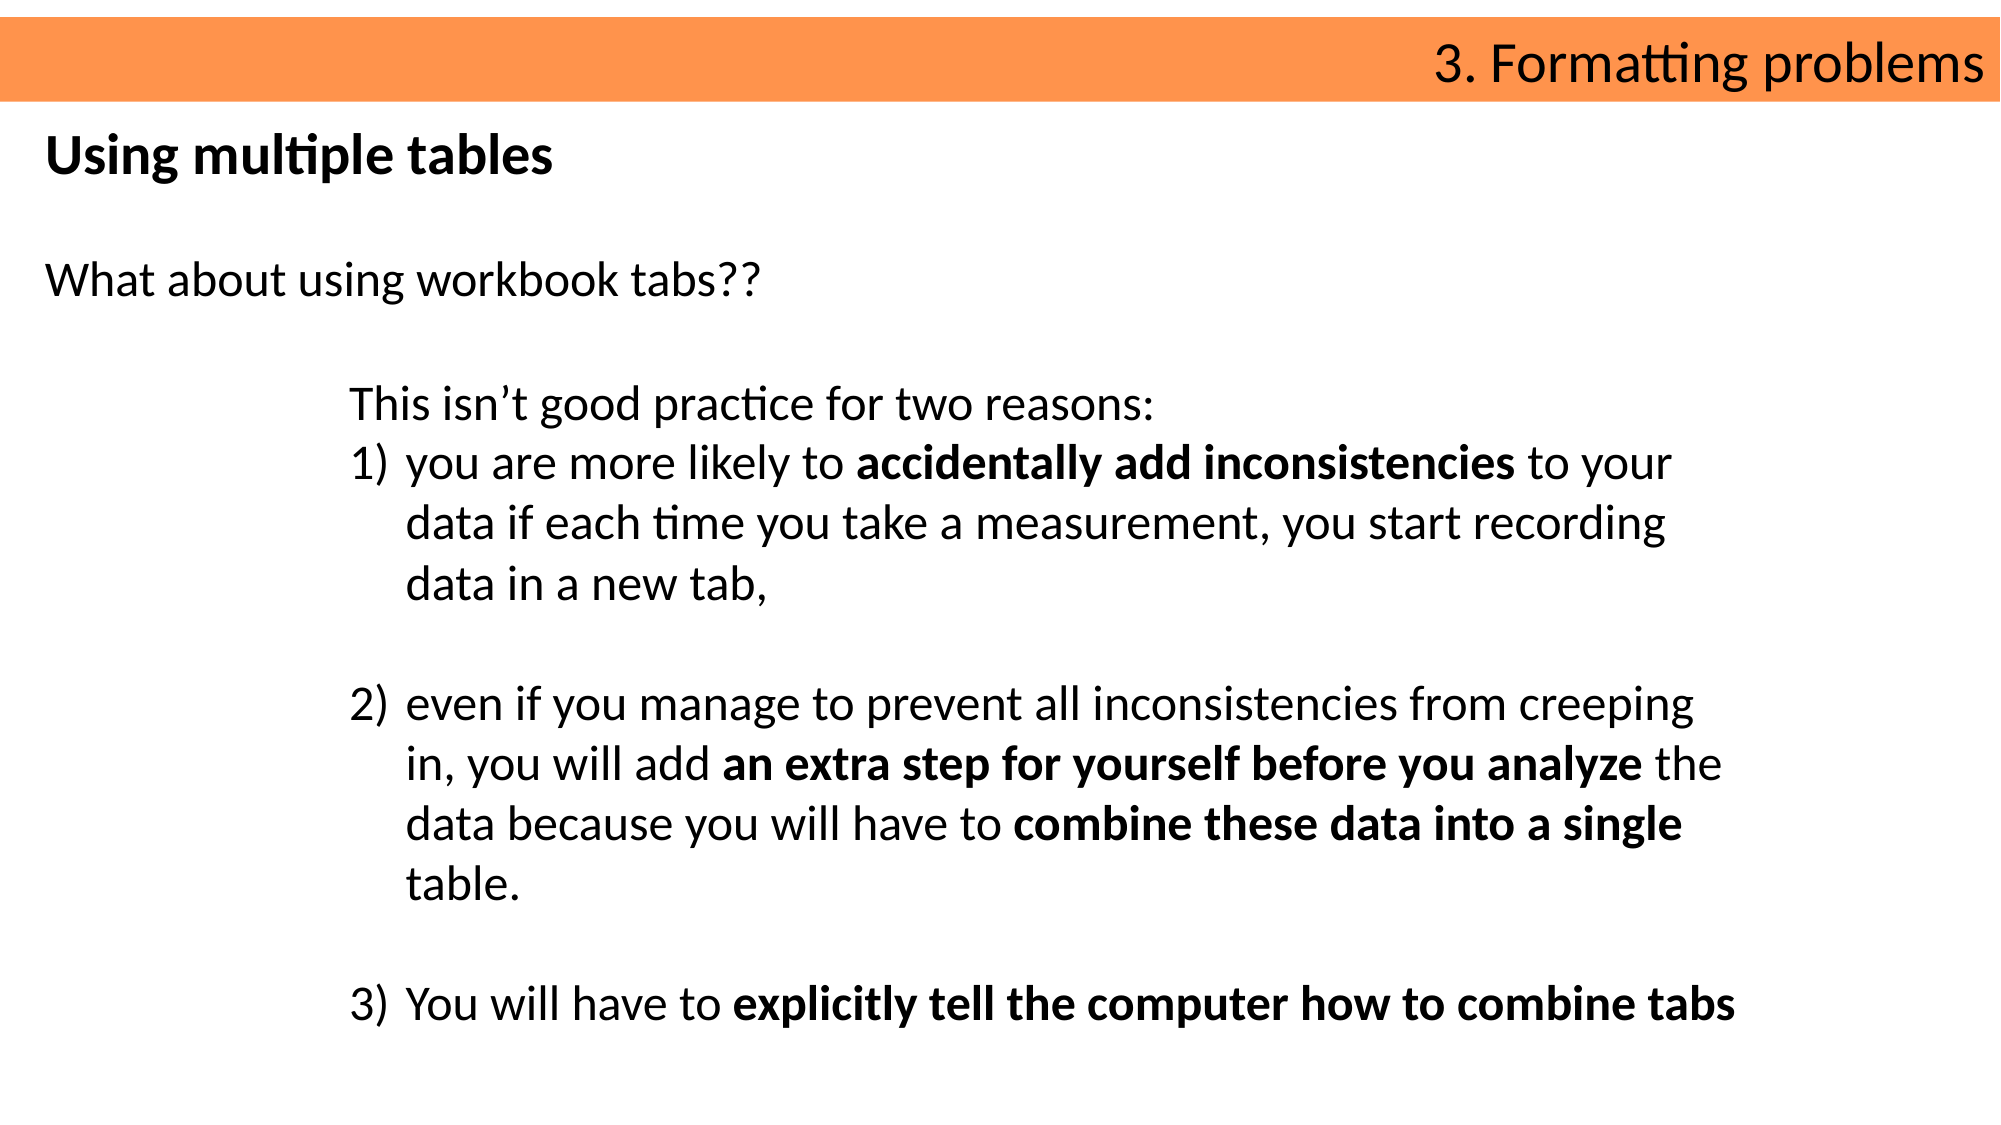

3. Formatting problems
Using multiple tables
What about using workbook tabs??
This isn’t good practice for two reasons:
you are more likely to accidentally add inconsistencies to your data if each time you take a measurement, you start recording data in a new tab,

even if you manage to prevent all inconsistencies from creeping in, you will add an extra step for yourself before you analyze the data because you will have to combine these data into a single table.

You will have to explicitly tell the computer how to combine tabs